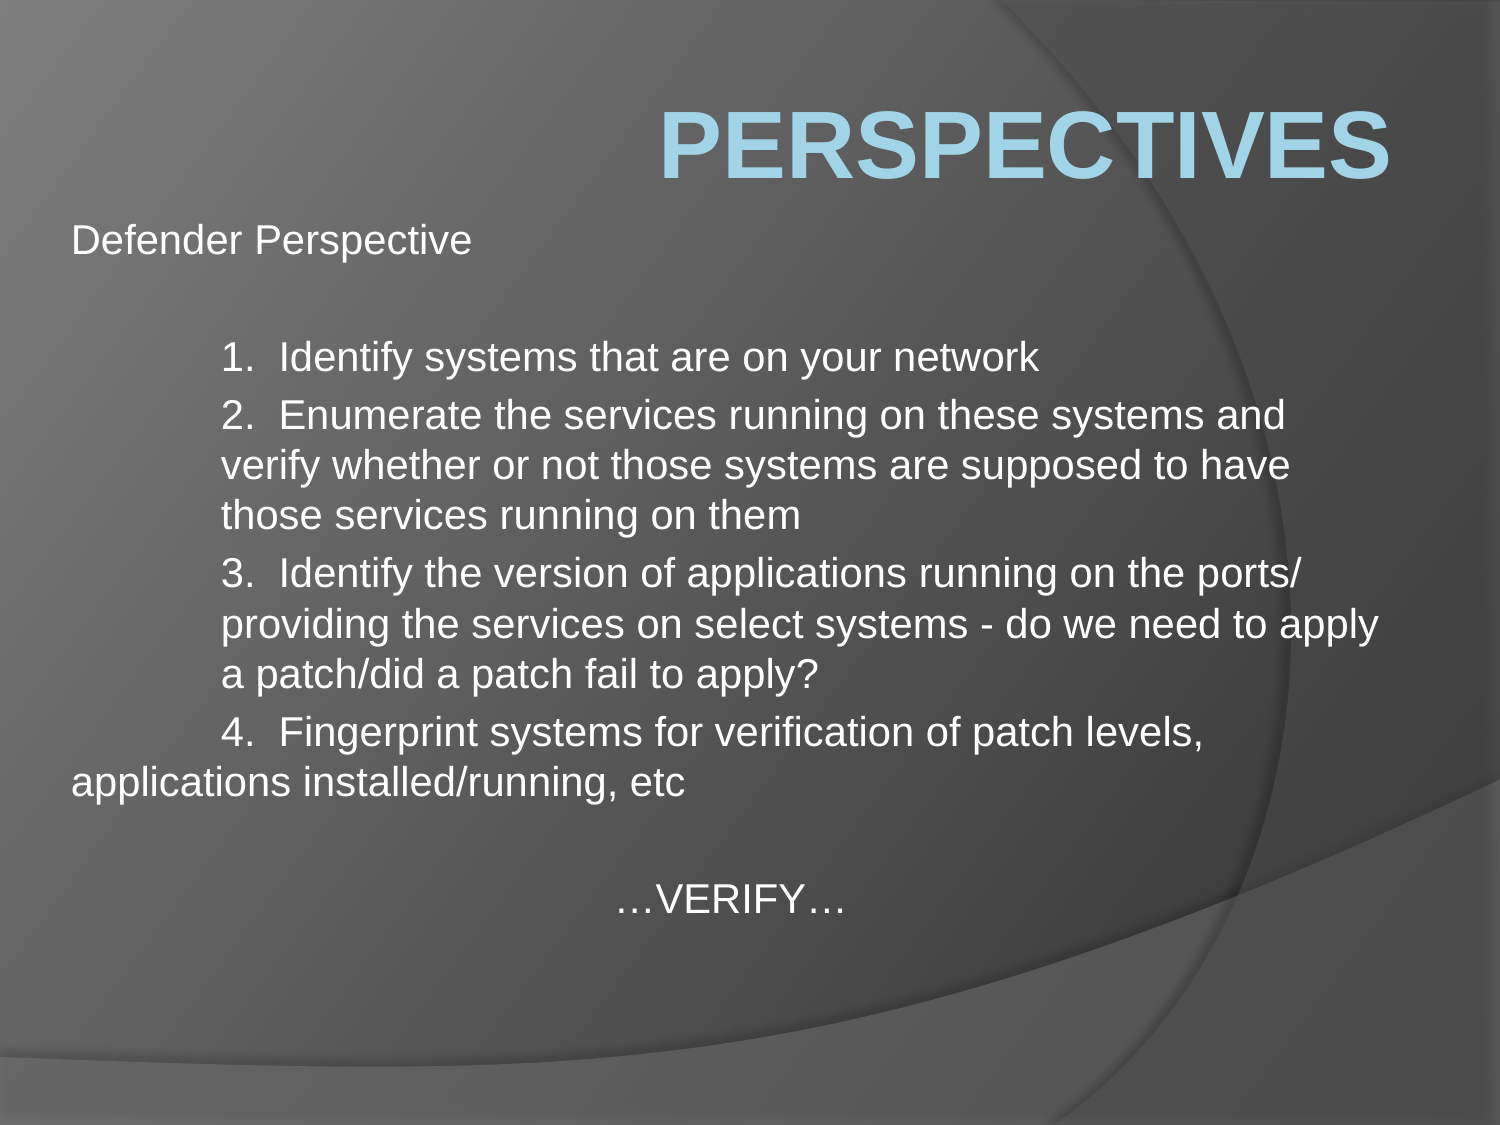

# Perspectives
Defender Perspective

	1.  Identify systems that are on your network
	2.  Enumerate the services running on these systems and 	verify whether or not those systems are supposed to have 	those services running on them
	3.  Identify the version of applications running on the ports/	providing the services on select systems - do we need to apply 	a patch/did a patch fail to apply?
	4.  Fingerprint systems for verification of patch levels, 	applications installed/running, etc

…VERIFY…